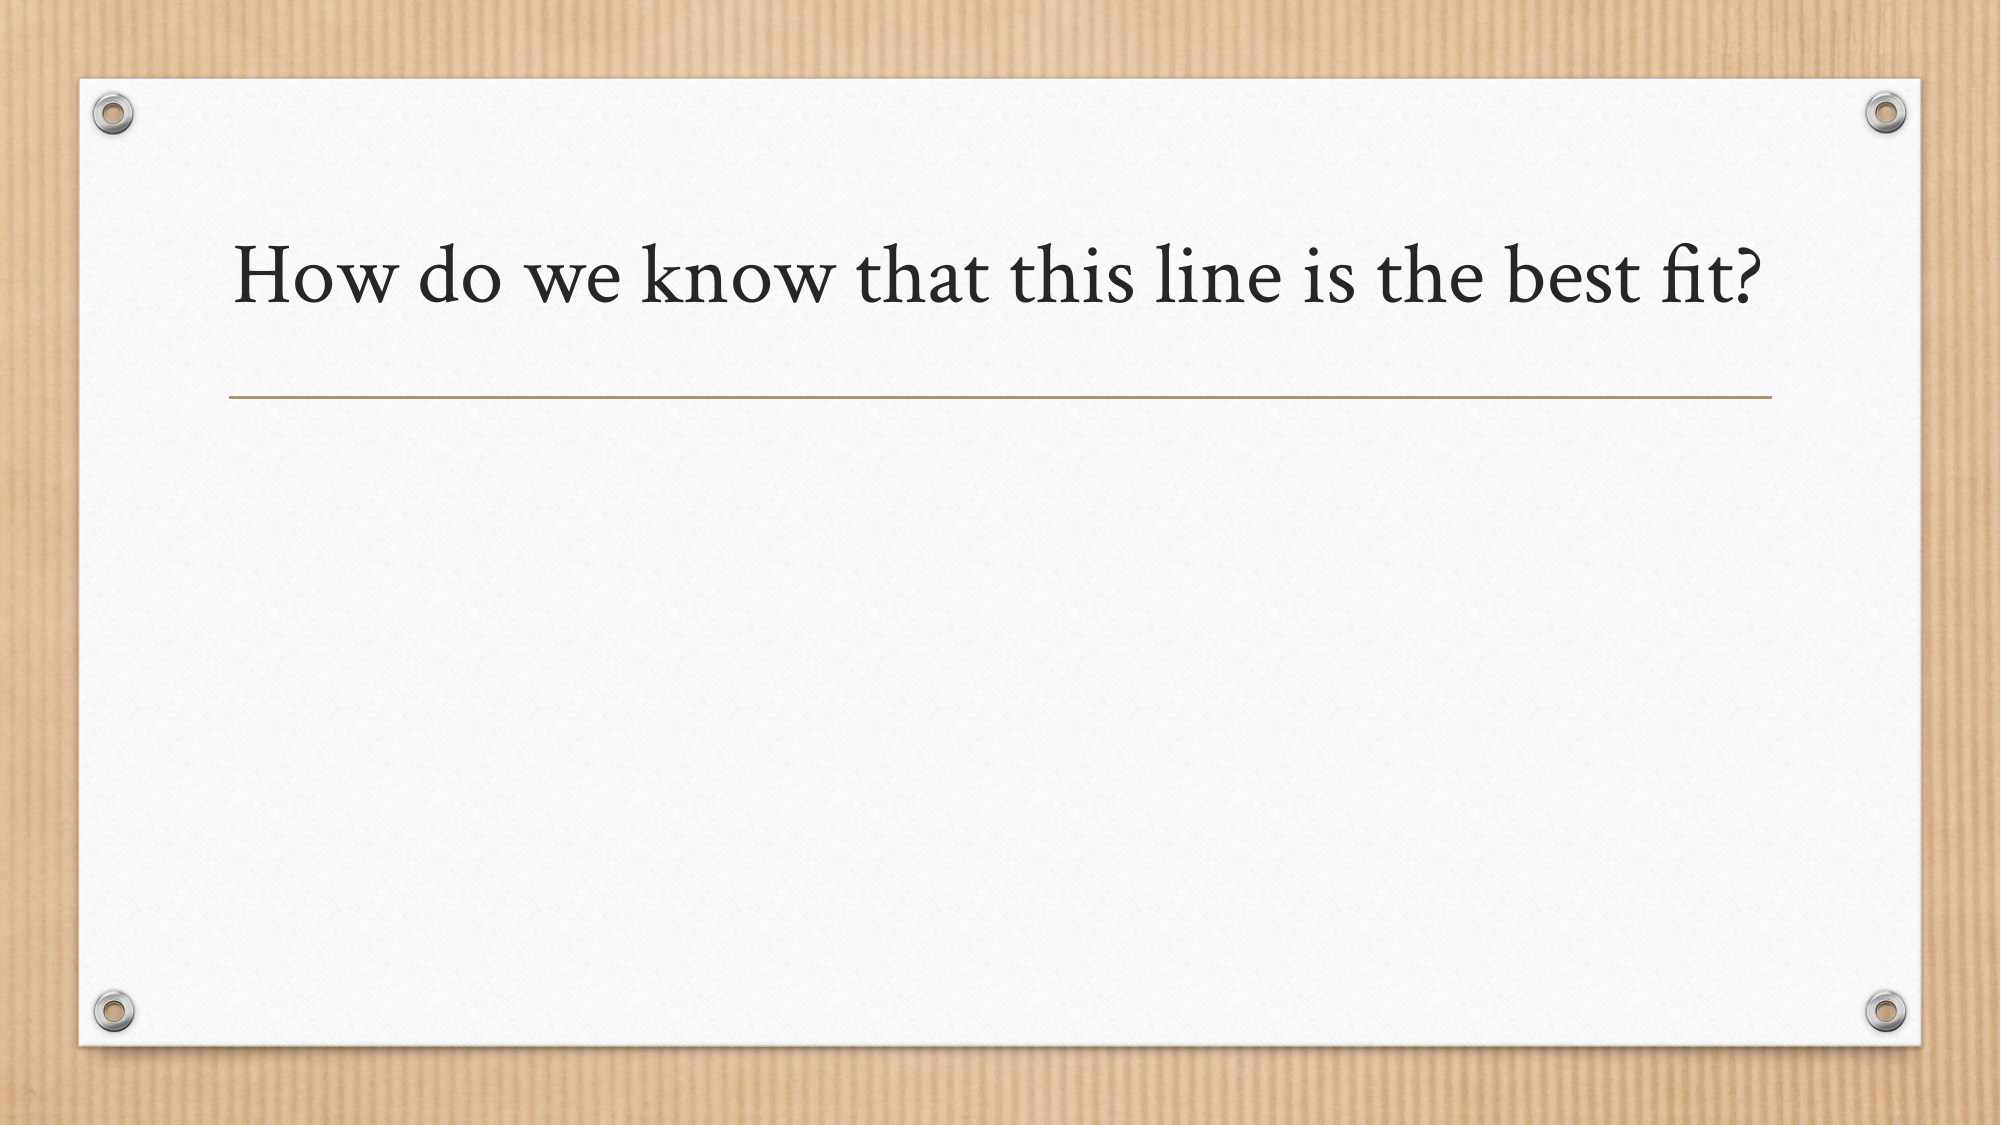

# How do we know that this line is the best fit?